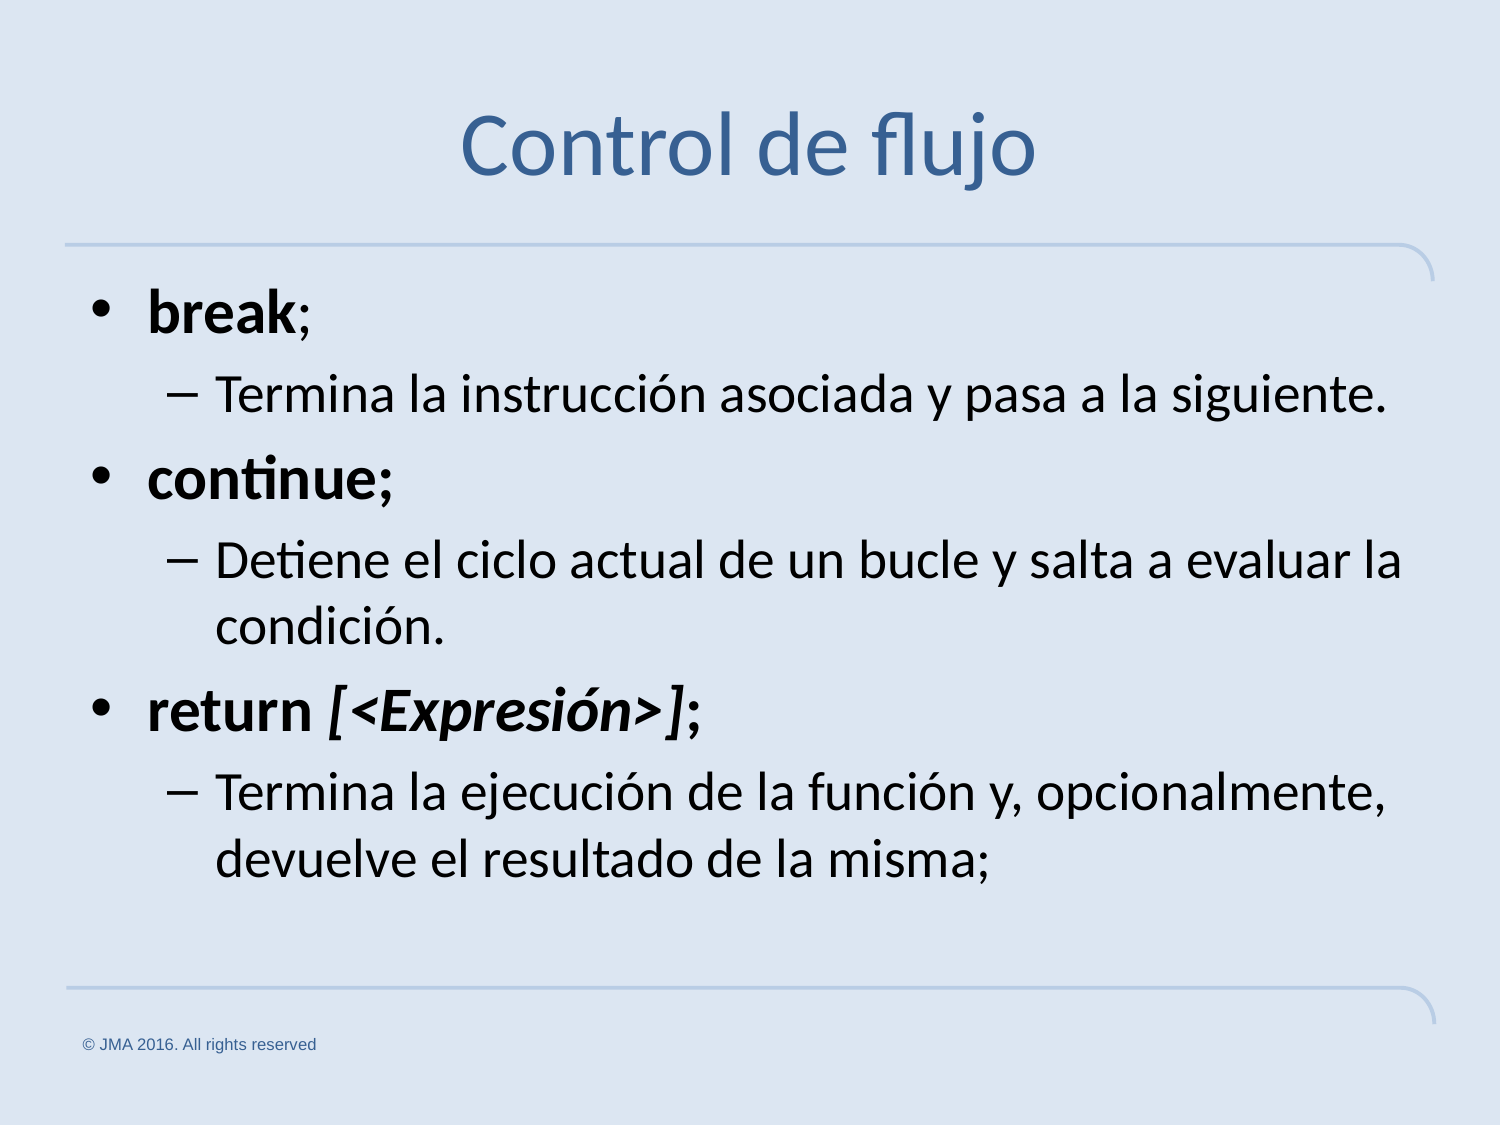

# Control de flujo
break;
Termina la instrucción asociada y pasa a la siguiente.
continue;
Detiene el ciclo actual de un bucle y salta a evaluar la condición.
return [<Expresión>];
Termina la ejecución de la función y, opcionalmente, devuelve el resultado de la misma;